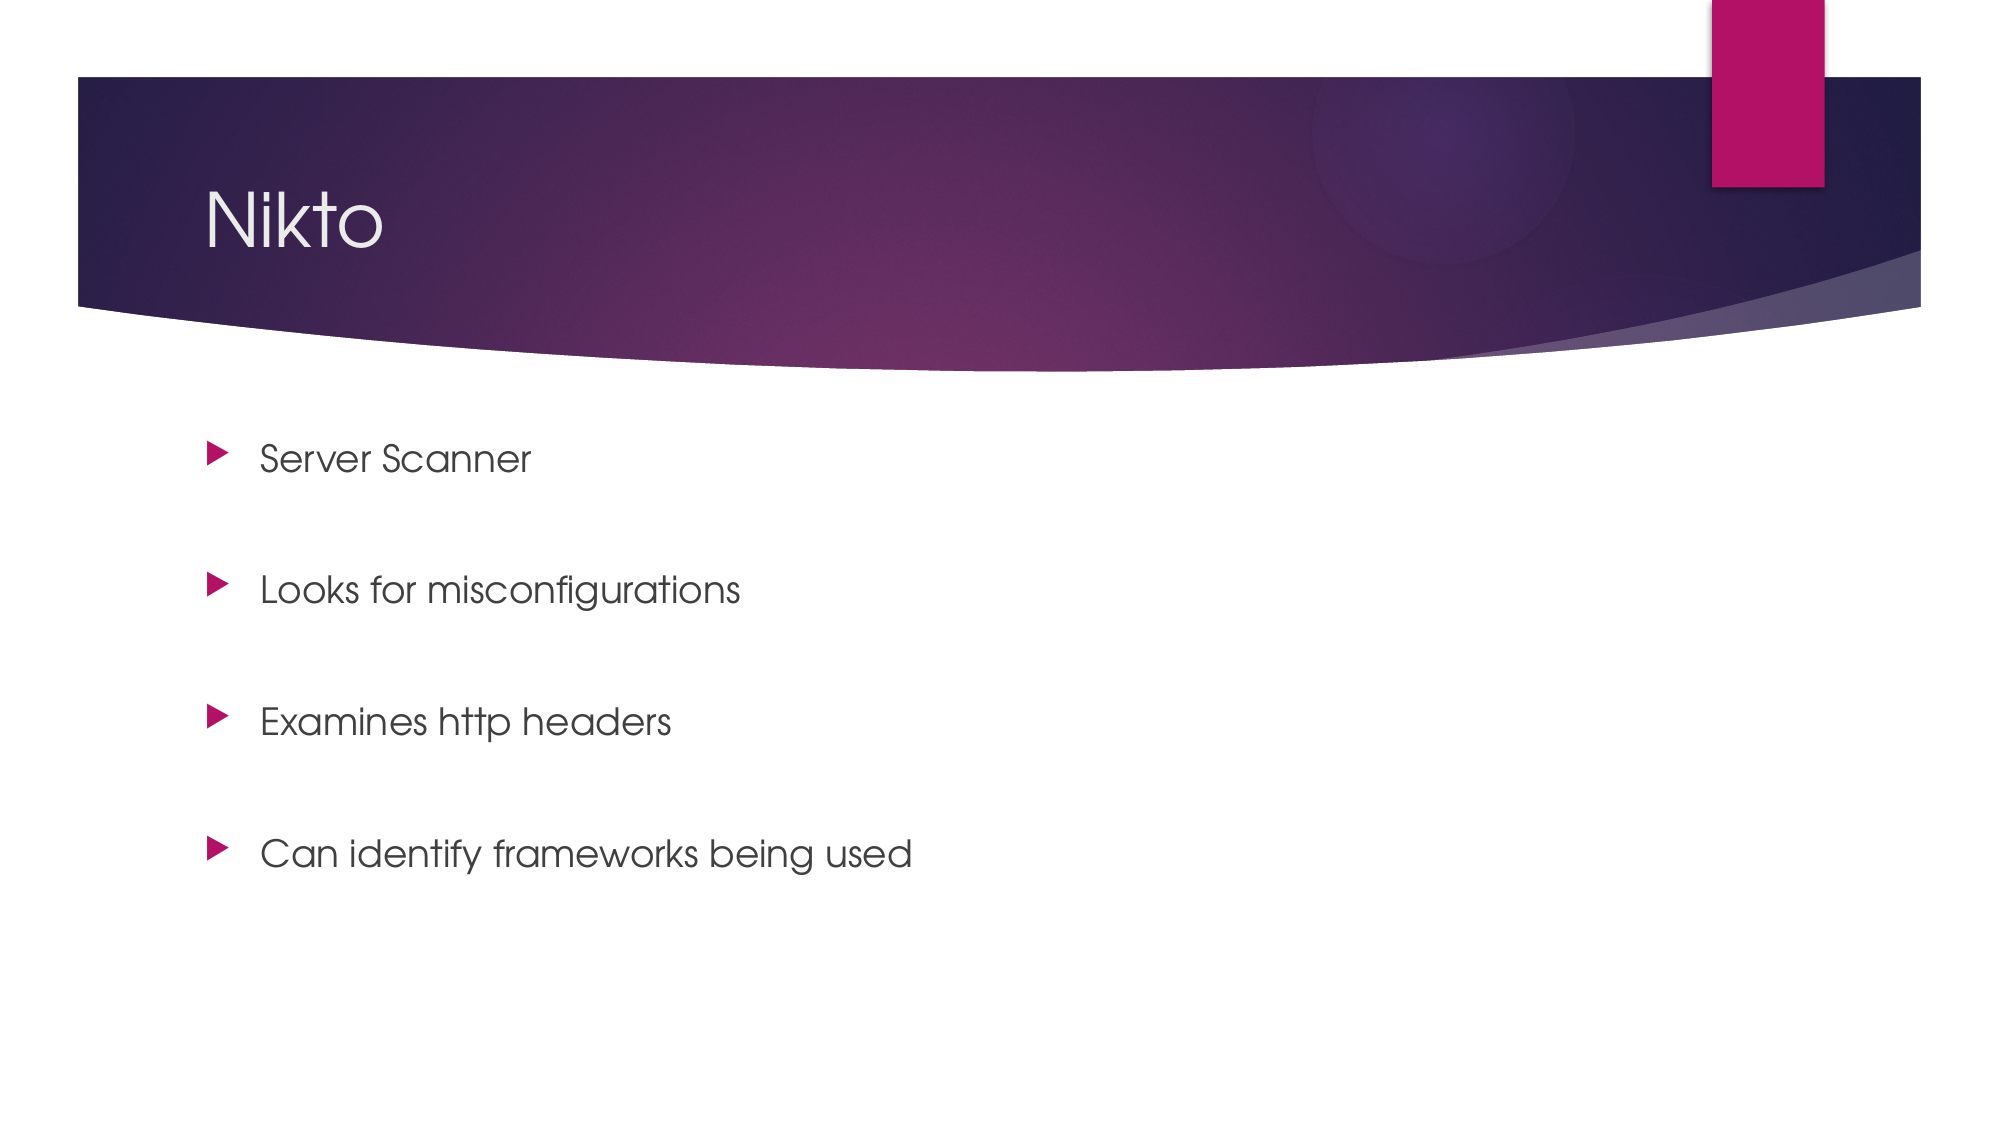

# Nikto
Server Scanner

Looks for misconfigurations

Examines http headers

Can identify frameworks being used